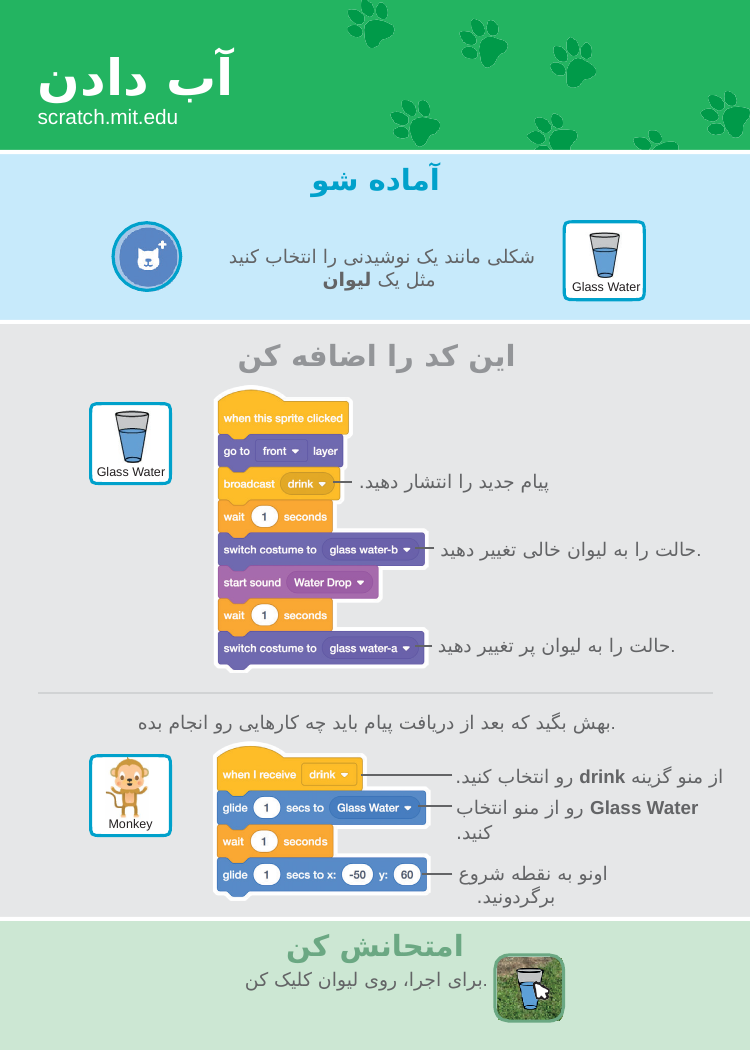

# آب دادن
scratch.mit.edu

آماده شو

شکلی مانند یک نوشیدنی را انتخاب کنید
 مثل یک لیوان
Glass Water

این کد را اضافه کن

Glass Water
پیام جدید را انتشار دهید.
حالت را به لیوان خالی تغییر دهید.
حالت را به لیوان پر تغییر دهید.
بهش بگید که بعد از دریافت پیام باید چه کارهایی رو انجام بده.

از منو گزینه drink رو انتخاب کنید.
Glass Water رو از منو انتخاب کنید.

Monkey
اونو به نقطه شروع برگردونید.

امتحانش کن

برای اجرا، روی لیوان کلیک کن.